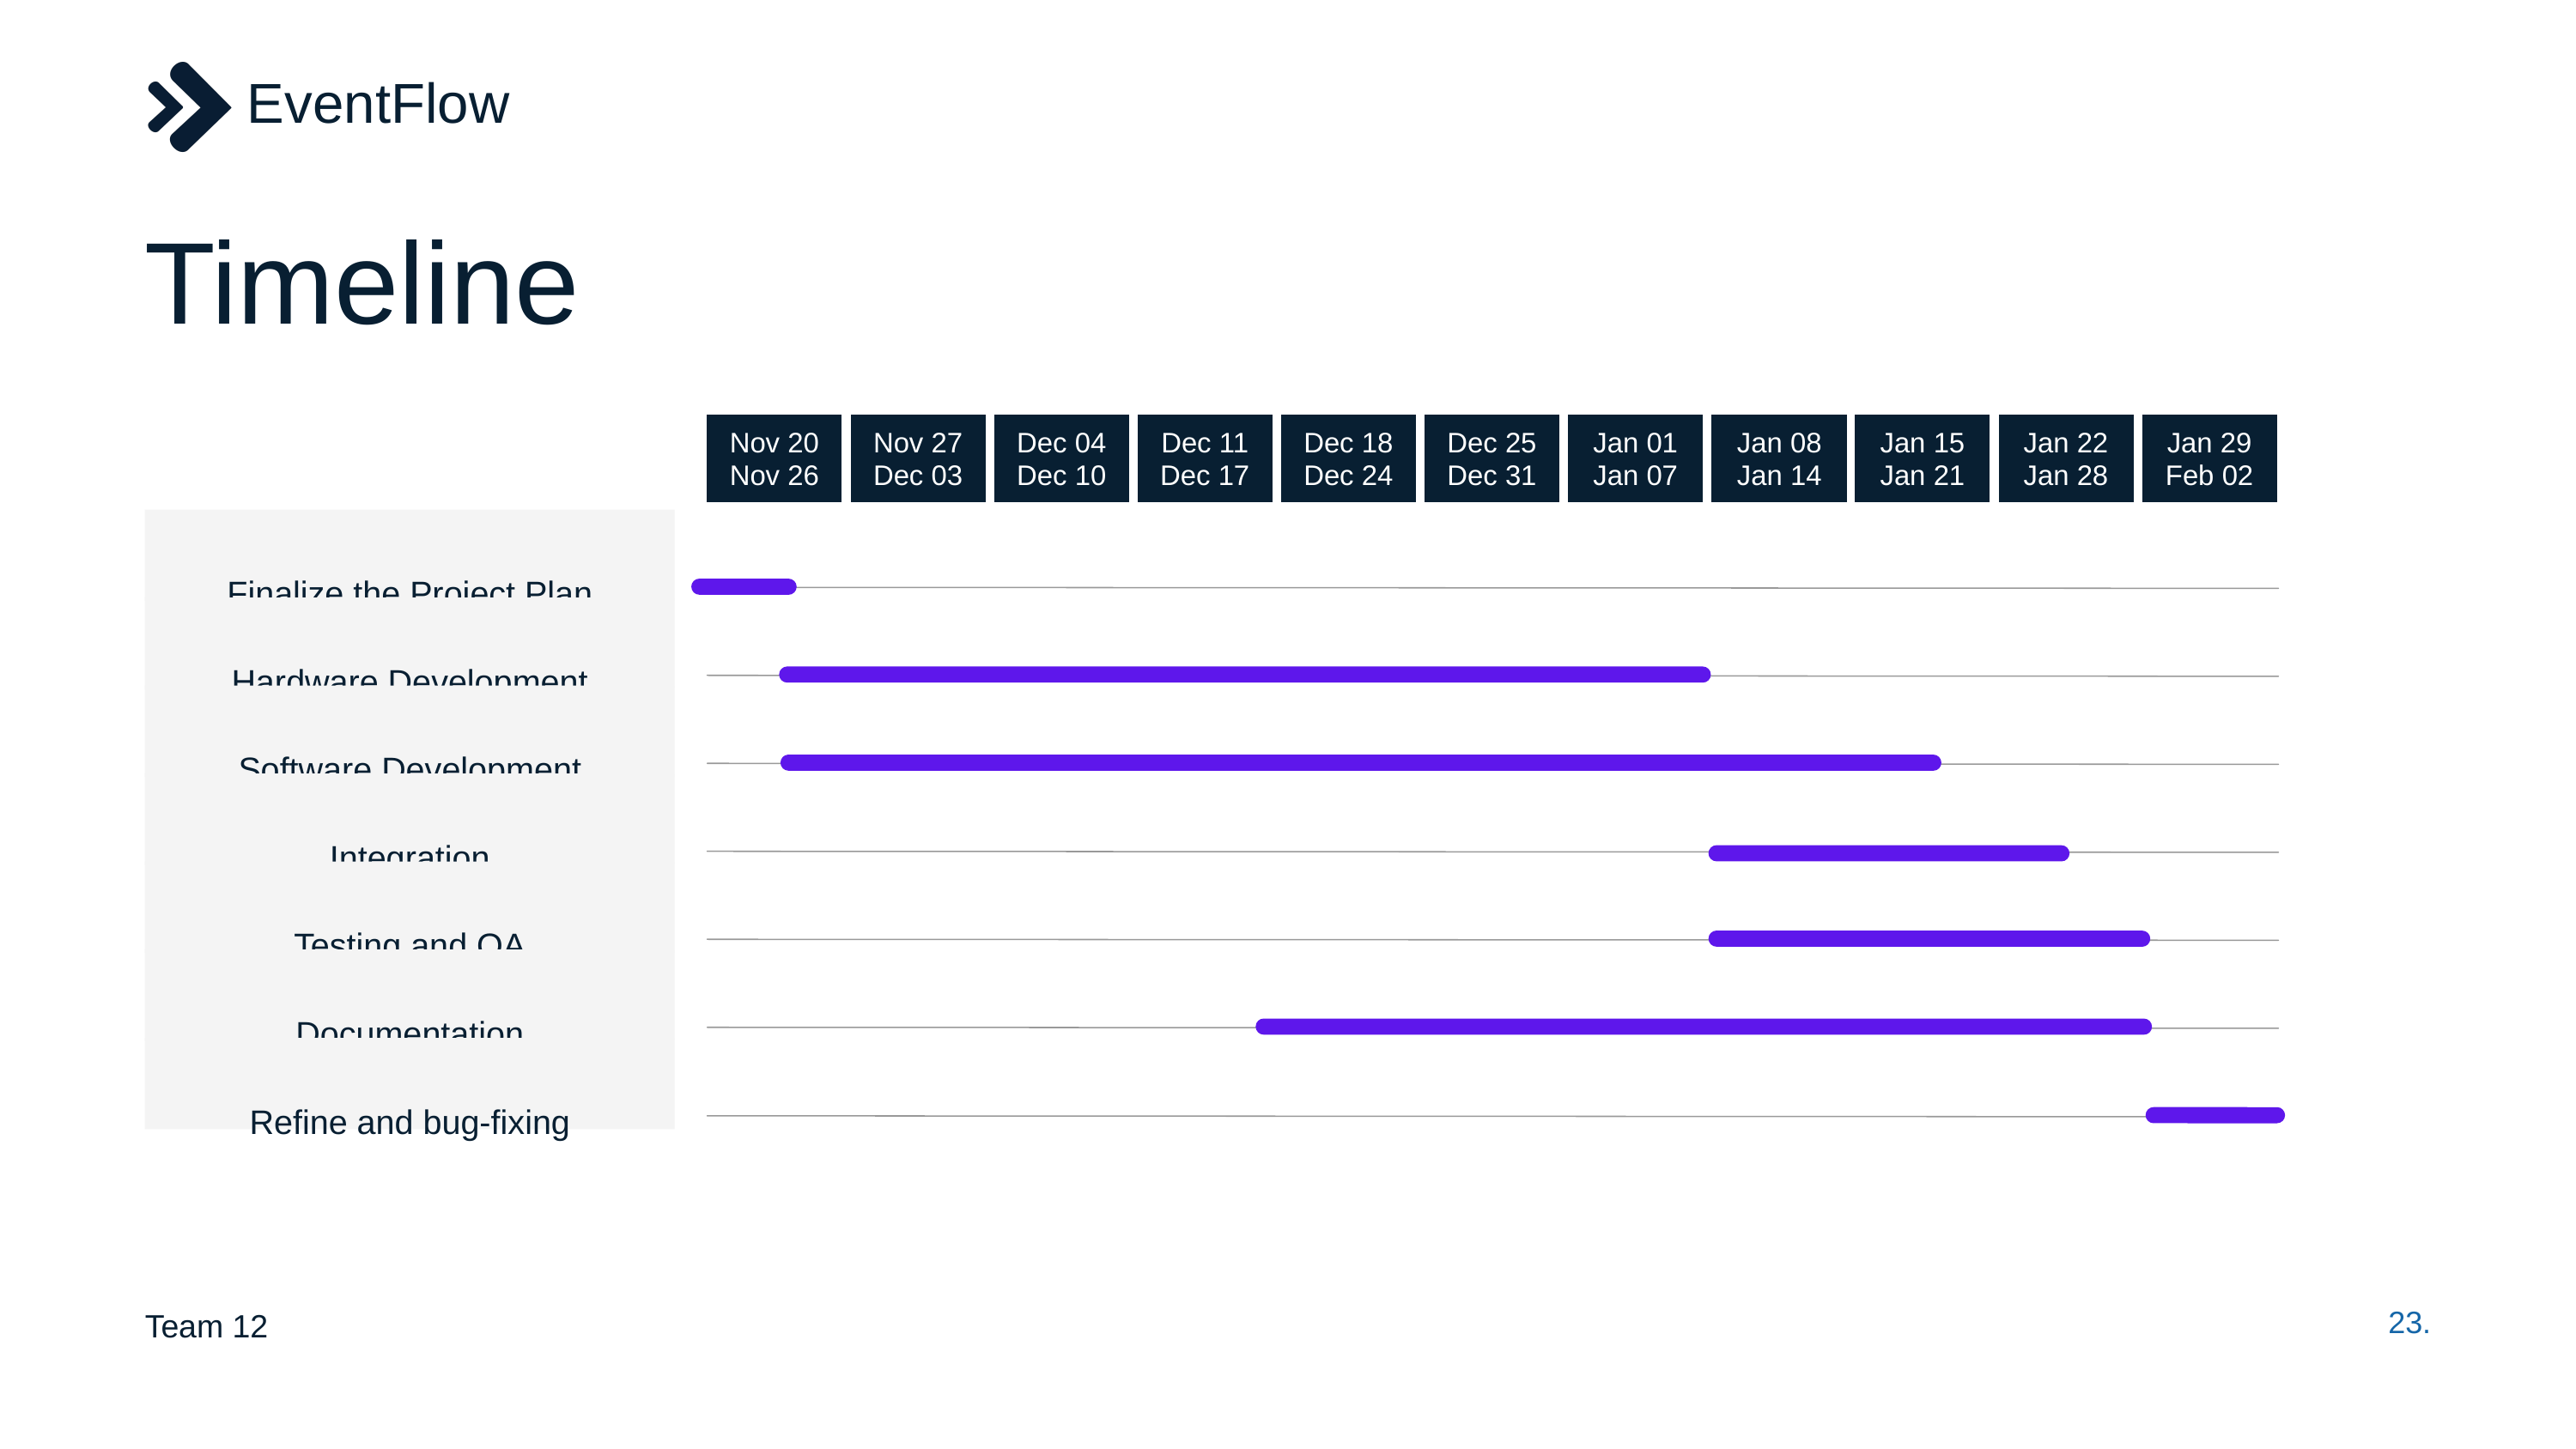

EventFlow
Timeline

Nov 20
Nov 26

Nov 27
Dec 03

Dec 04
Dec 10

Dec 11
Dec 17

Dec 18
Dec 24

Dec 25
Dec 31

Jan 01
Jan 07

Jan 08
Jan 14

Jan 15
Jan 21

Jan 22
Jan 28

Jan 29
Feb 02

Finalize the Project Plan

Hardware Development

Software Development

Integration

Testing and QA

Documentation

Refine and bug-fixing

Team 12
23.